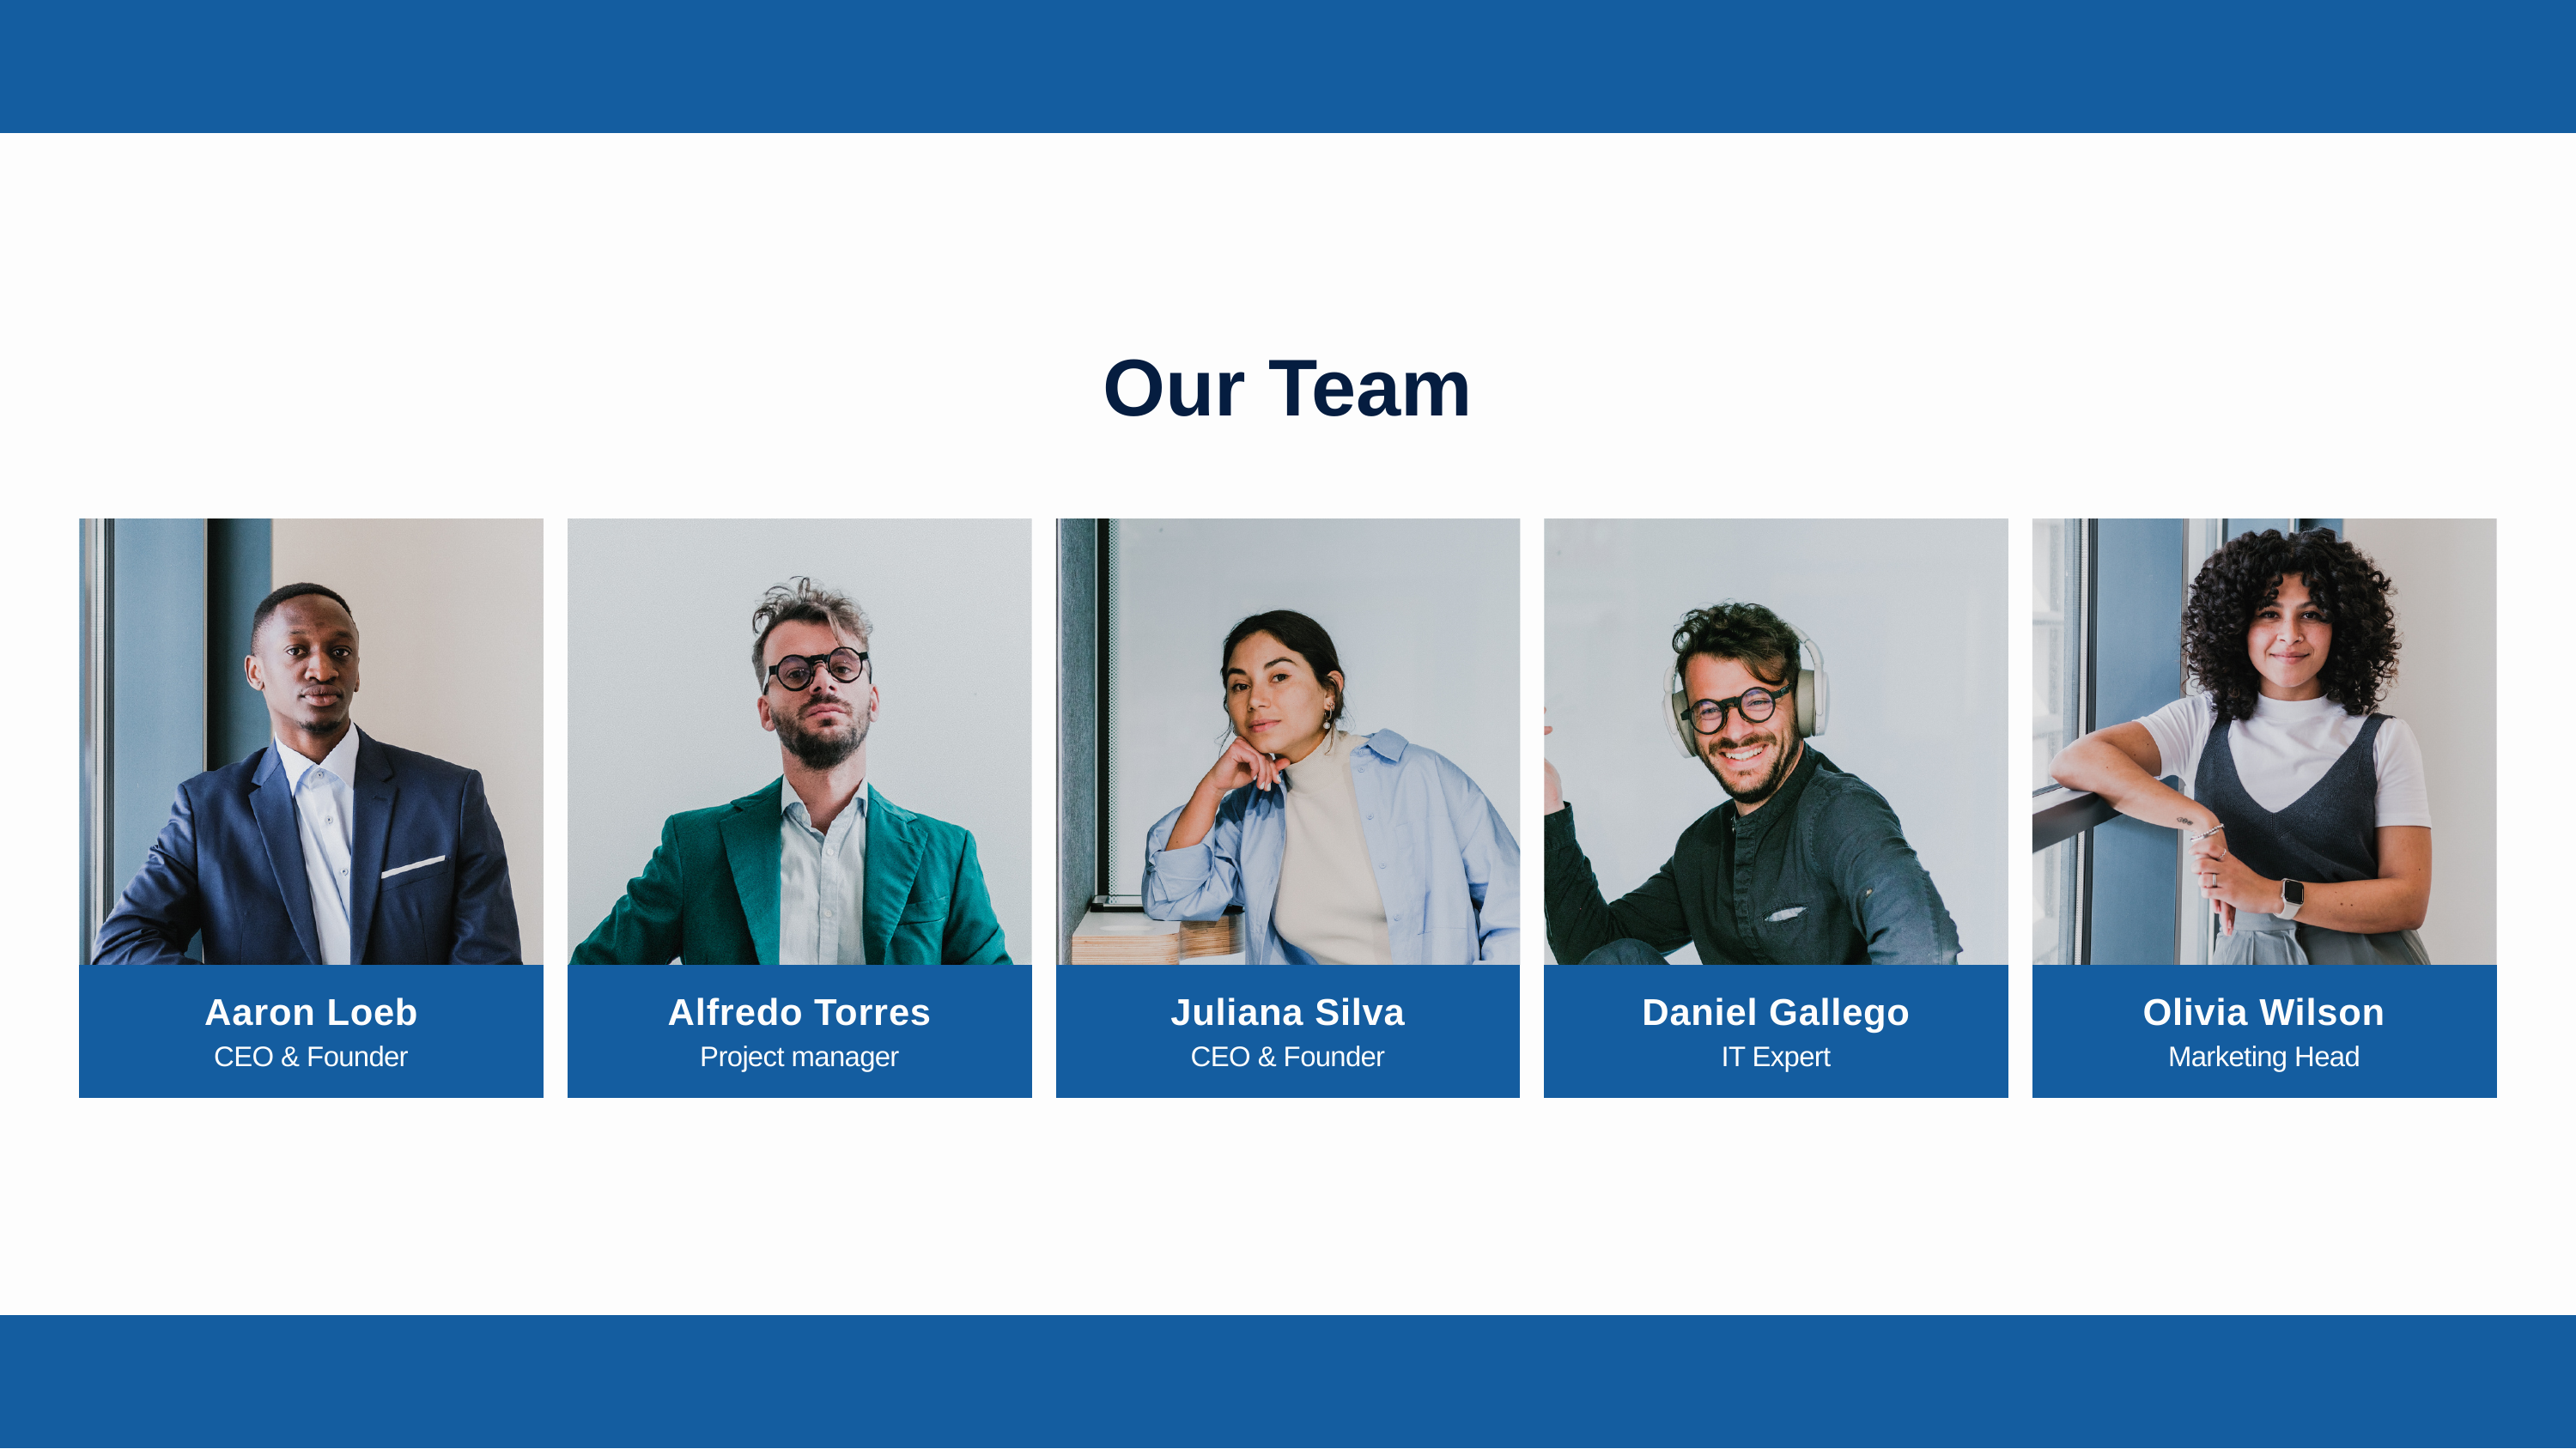

Our Team

Aaron Loeb
Alfredo Torres
Juliana Silva
Daniel Gallego
Olivia Wilson
CEO & Founder
Project manager
CEO & Founder
IT Expert
Marketing Head